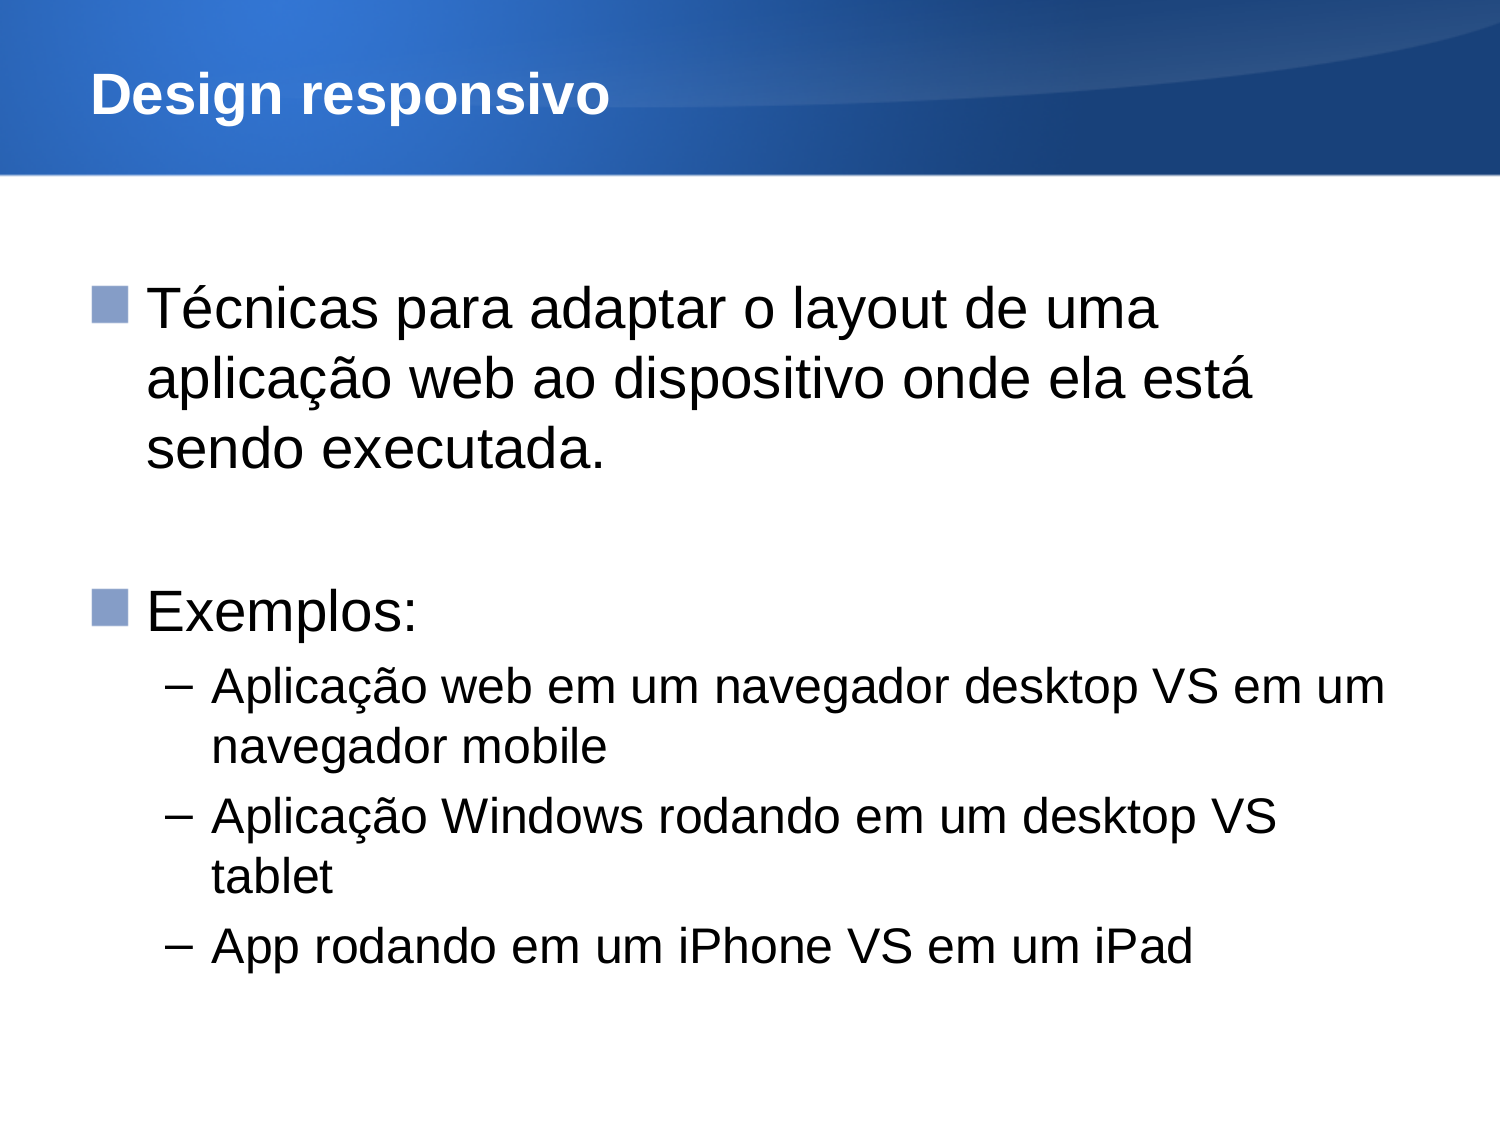

# Design responsivo
Técnicas para adaptar o layout de uma aplicação web ao dispositivo onde ela está sendo executada.

Exemplos:
Aplicação web em um navegador desktop VS em um navegador mobile
Aplicação Windows rodando em um desktop VS tablet
App rodando em um iPhone VS em um iPad